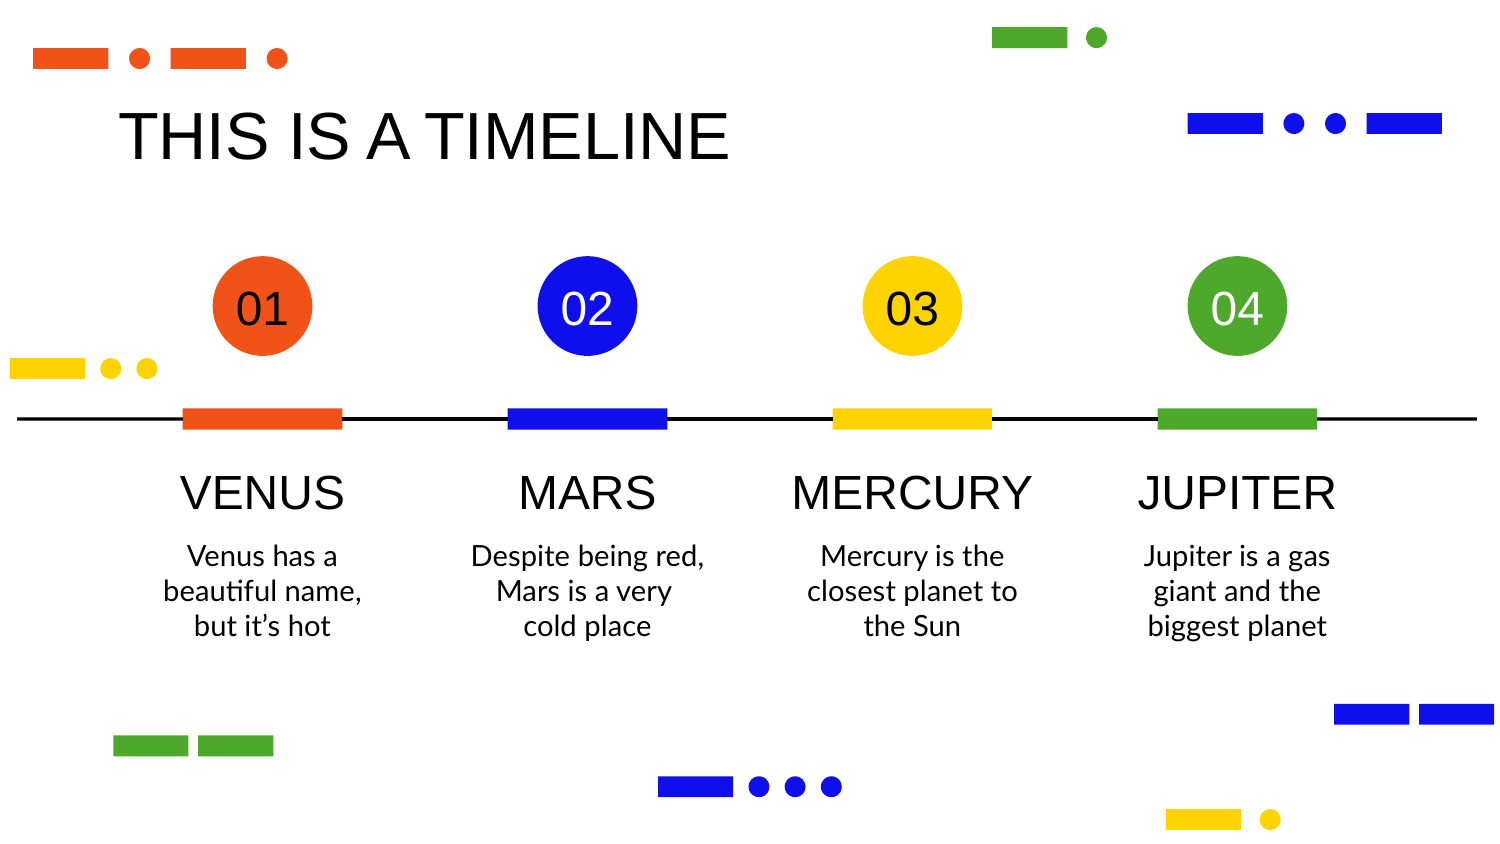

# THIS IS A TIMELINE

01
02
03
04

VENUS
MARS
JUPITER
MERCURY
Venus has a beautiful name, but it’s hot
Despite being red, Mars is a very
cold place
Mercury is the closest planet to the Sun
Jupiter is a gas giant and the biggest planet